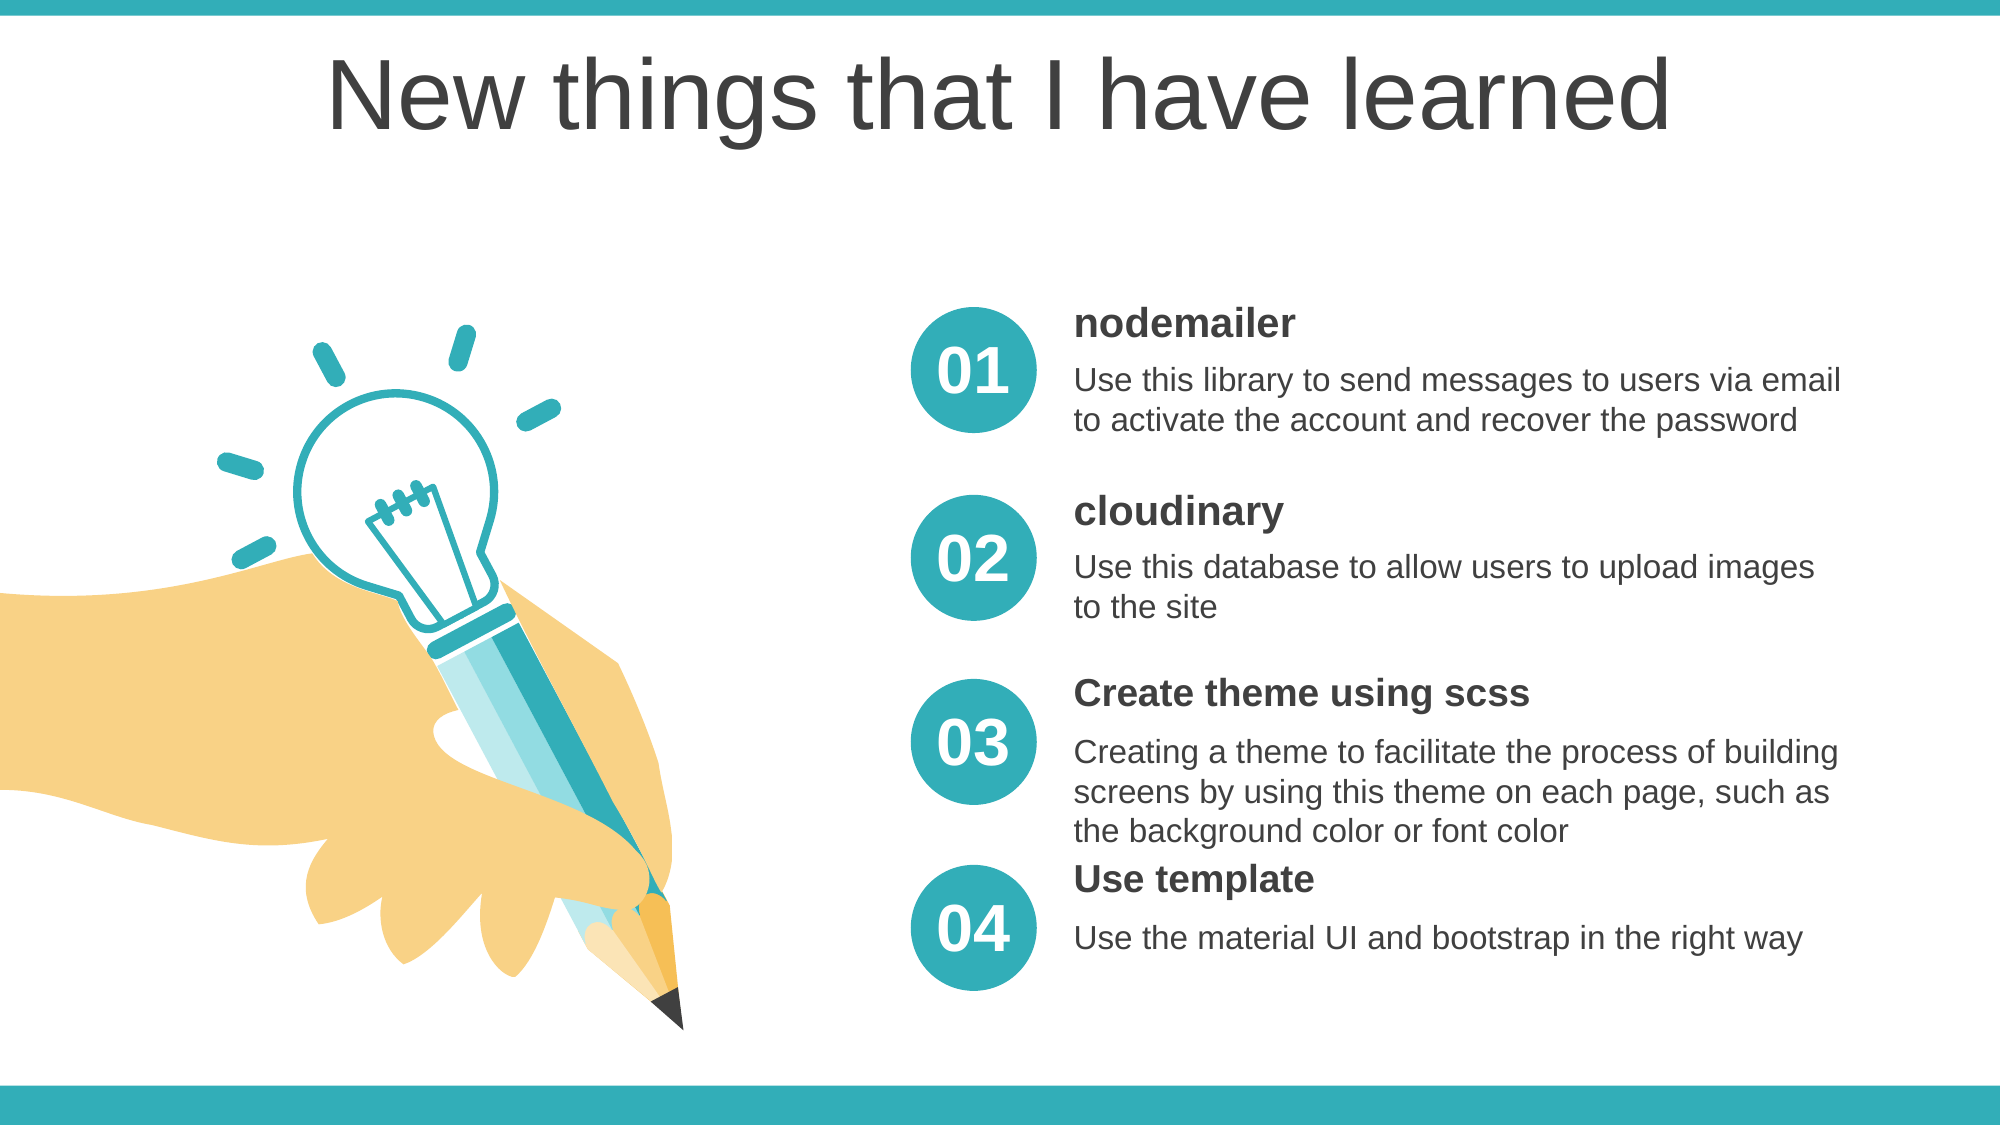

New things that I have learned
nodemailer
Use this library to send messages to users via email to activate the account and recover the password

01
cloudinary
Use this database to allow users to upload images to the site

02

Create theme using scss
Creating a theme to facilitate the process of building screens by using this theme on each page, such as the background color or font color

03
Use template
Use the material UI and bootstrap in the right way

04